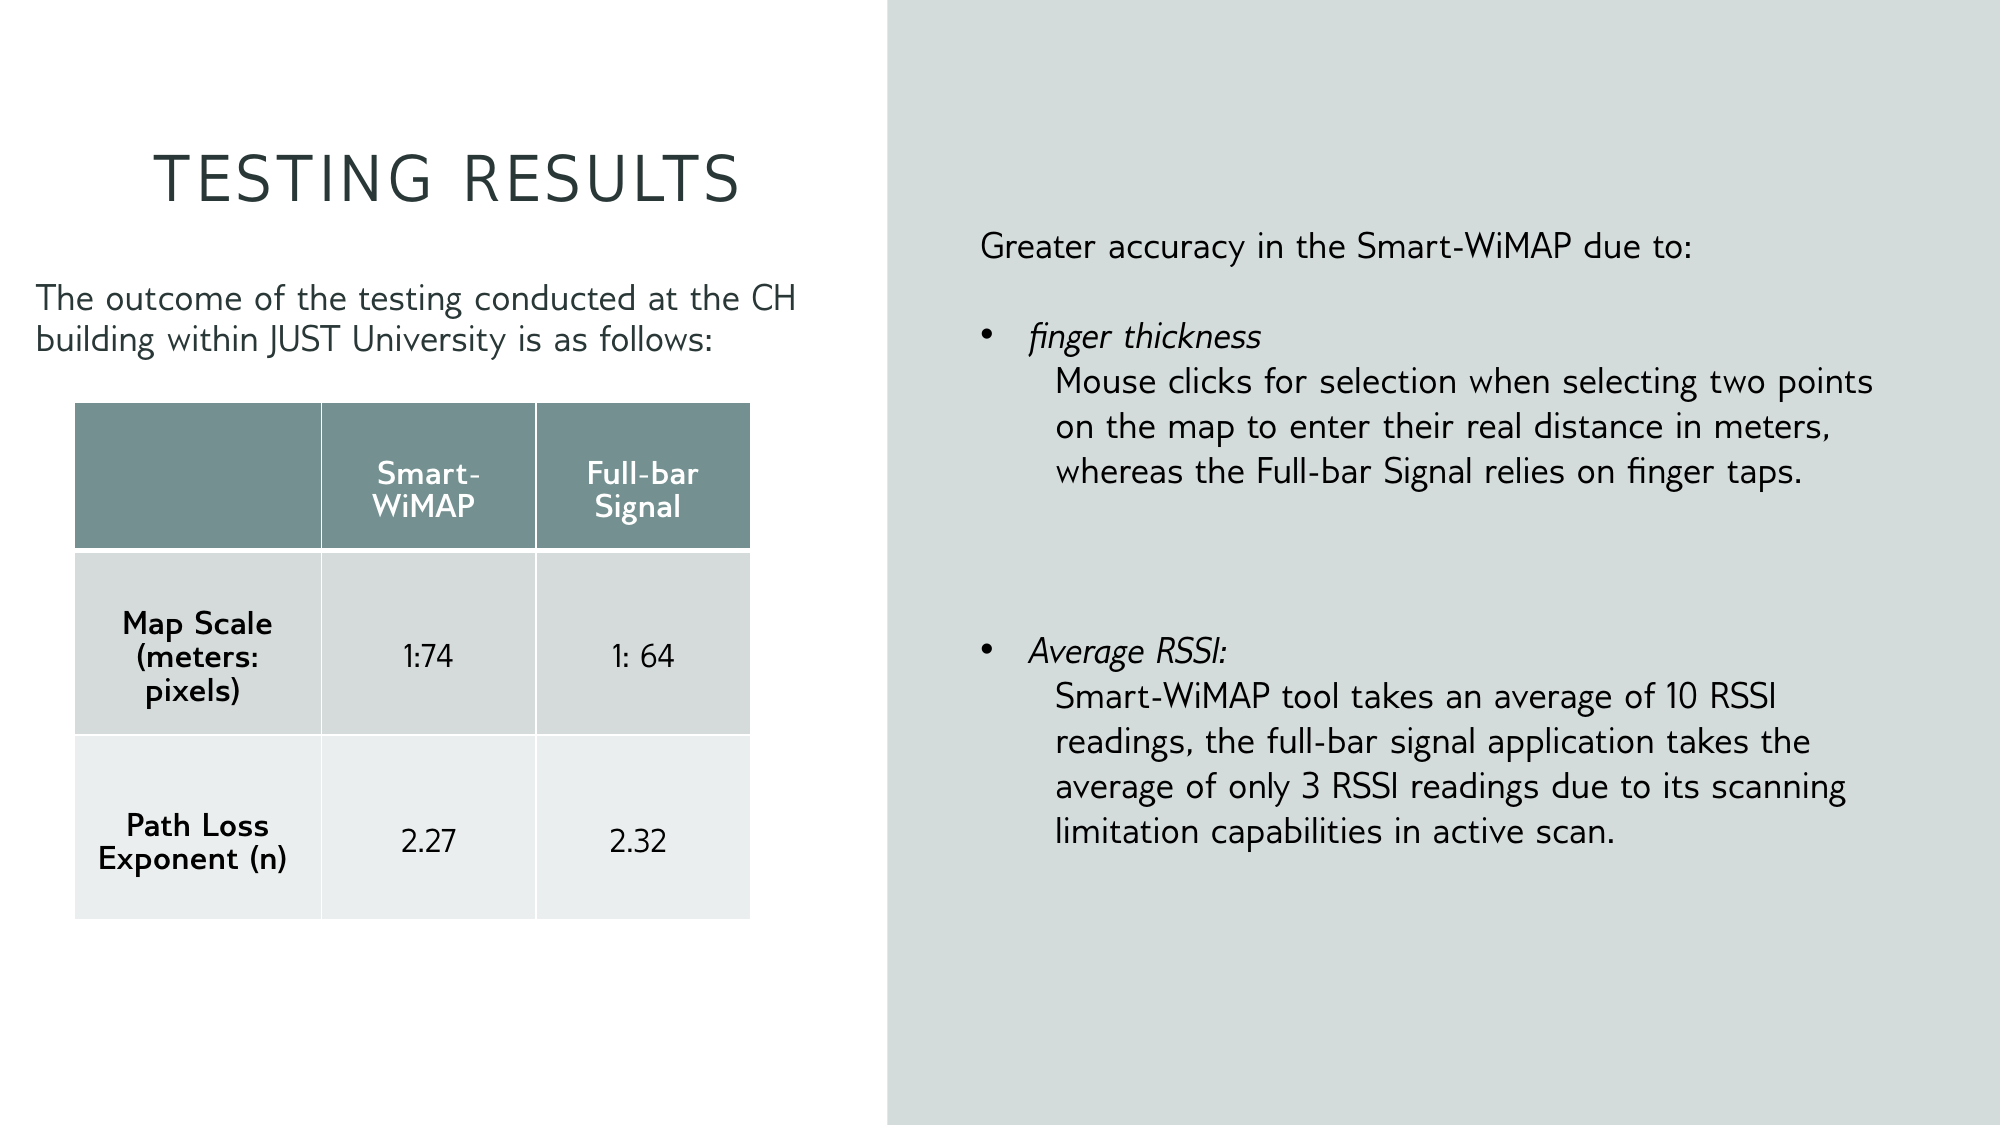

# TESTING RESULTS
Greater accuracy in the Smart-WiMAP due to:

finger thickness
Mouse clicks for selection when selecting two points on the map to enter their real distance in meters, whereas the Full-bar Signal relies on finger taps.

Average RSSI:
Smart-WiMAP tool takes an average of 10 RSSI readings, the full-bar signal application takes the average of only 3 RSSI readings due to its scanning limitation capabilities in active scan.
The outcome of the testing conducted at the CH building within JUST University is as follows:

|  | Smart-WiMAP | Full-bar Signal |
| --- | --- | --- |
| Map Scale (meters: pixels) | 1:74 | 1: 64 |
| Path Loss Exponent (n) | 2.27 | 2.32 |